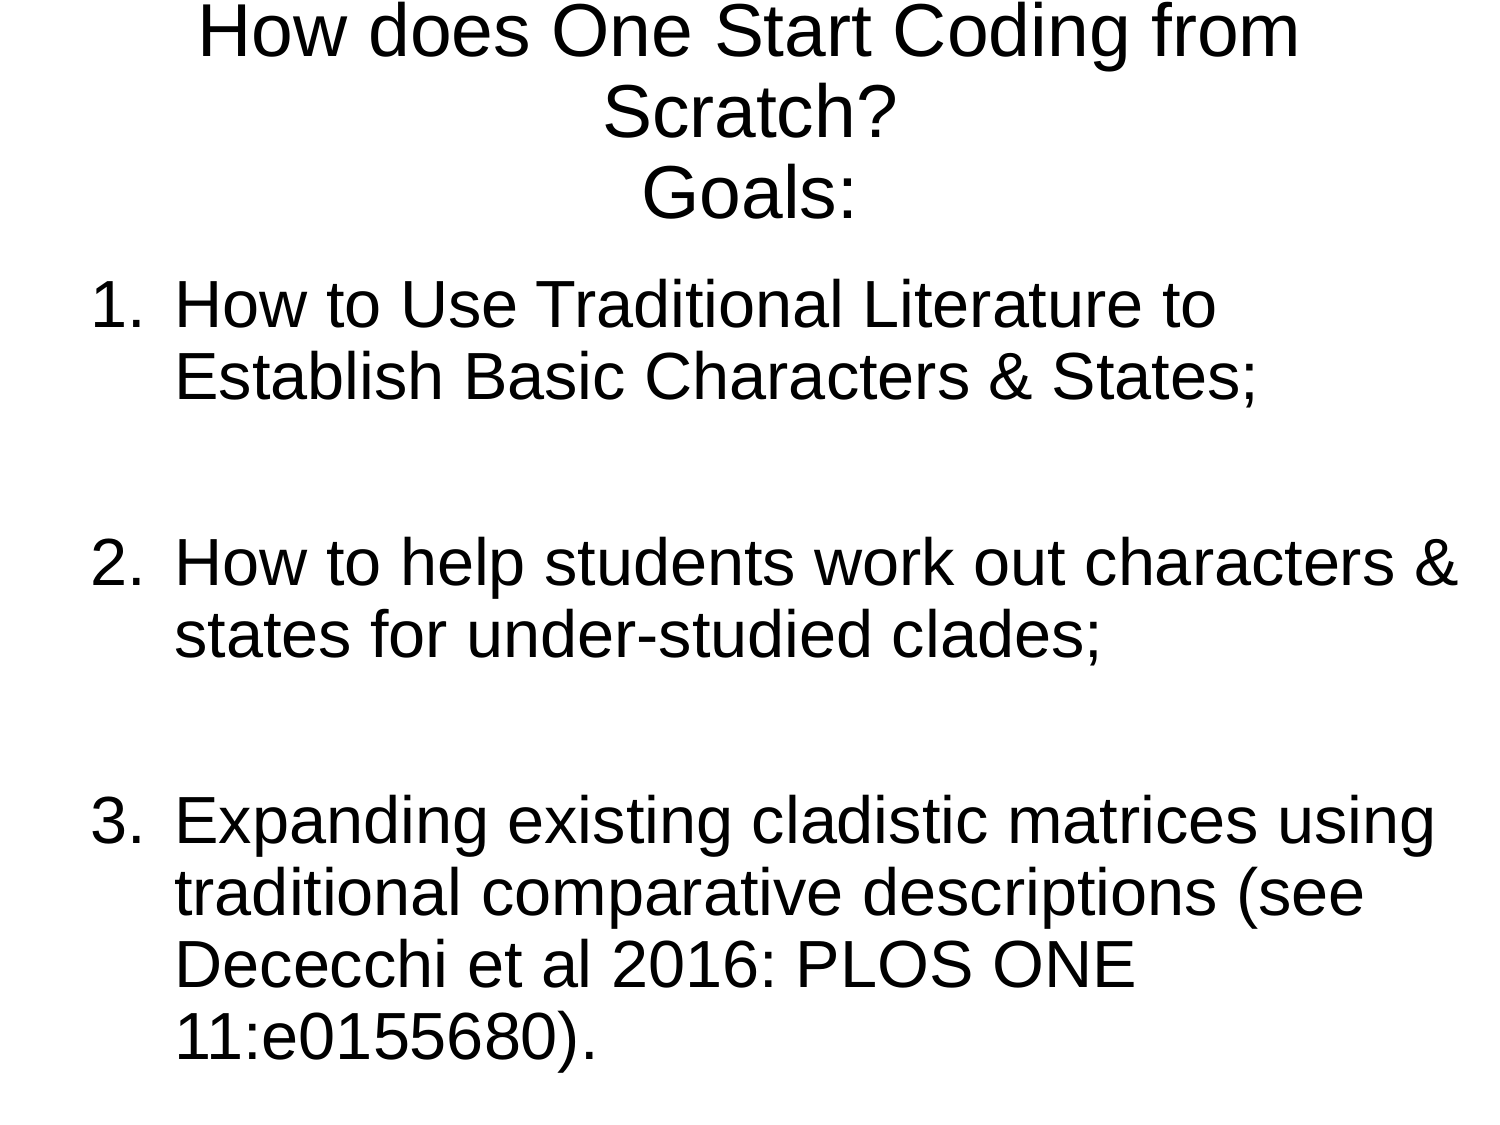

# How does One Start Coding from Scratch? Goals:
How to Use Traditional Literature to Establish Basic Characters & States;

How to help students work out characters & states for under-studied clades;

Expanding existing cladistic matrices using traditional comparative descriptions (see Dececchi et al 2016: PLOS ONE 11:e0155680).